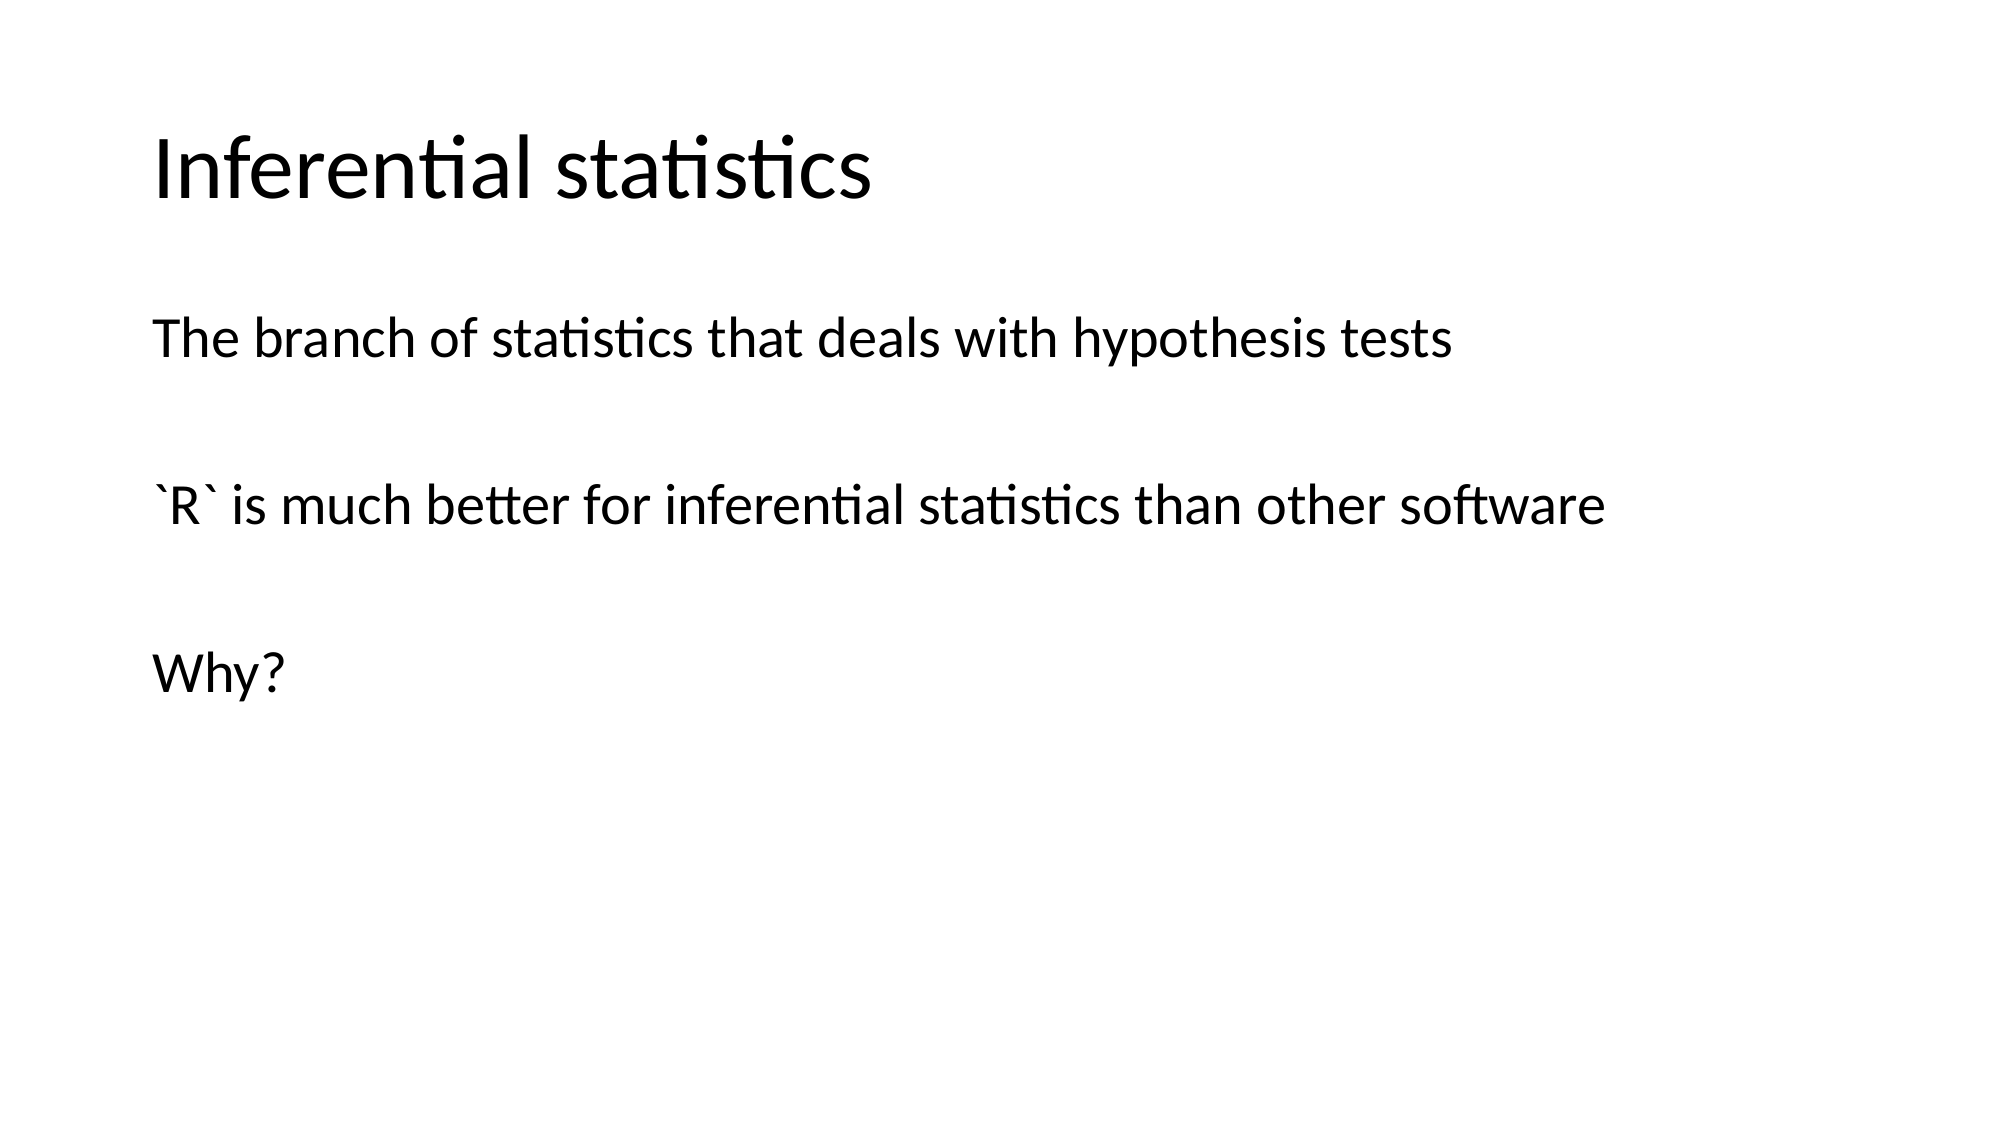

# Inferential statistics
The branch of statistics that deals with hypothesis tests

`R` is much better for inferential statistics than other software

Why?